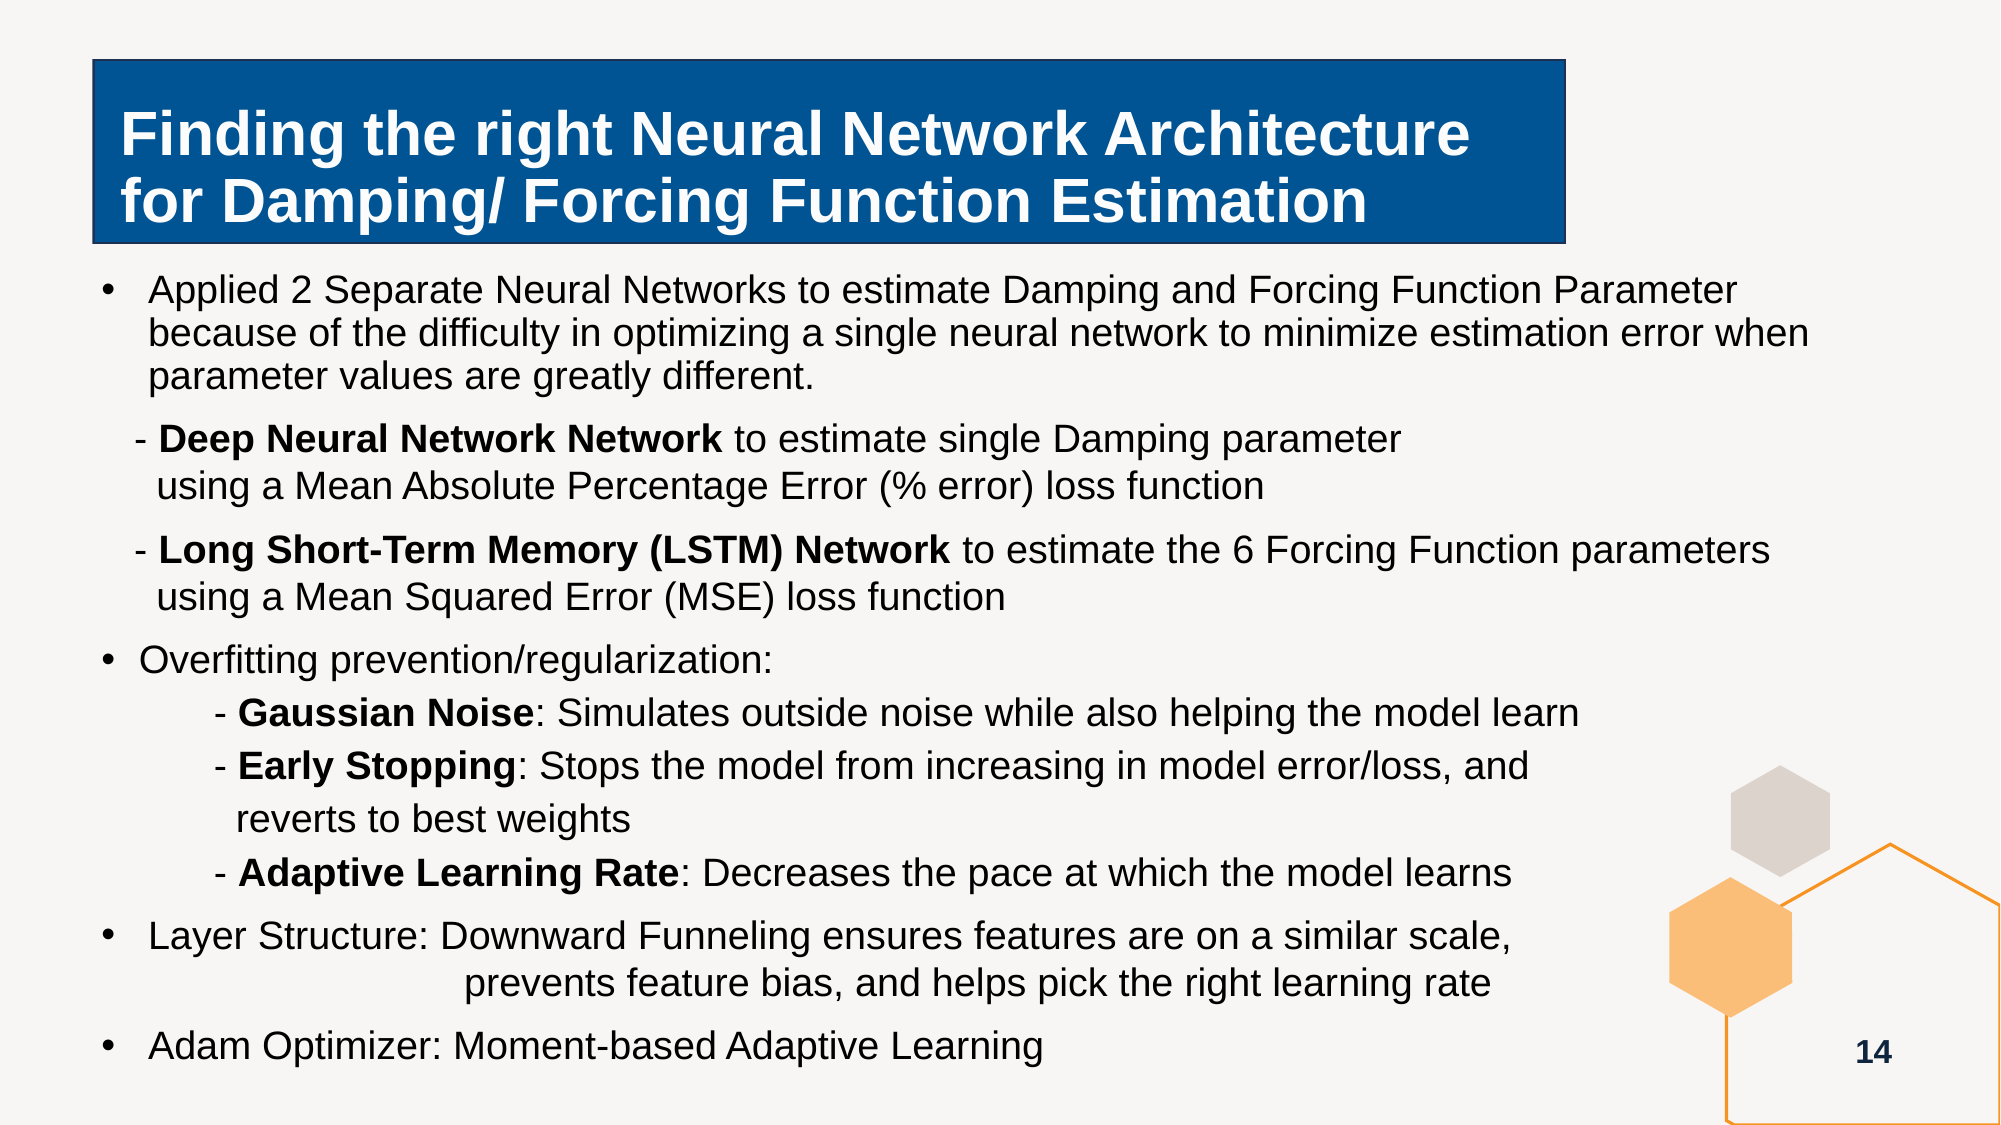

# Finding the right Neural Network Architecture for Damping/ Forcing Function Estimation
Applied 2 Separate Neural Networks to estimate Damping and Forcing Function Parameter because of the difficulty in optimizing a single neural network to minimize estimation error when parameter values are greatly different.
   - Deep Neural Network Network to estimate single Damping parameter
     using a Mean Absolute Percentage Error (% error) loss function
   - Long Short-Term Memory (LSTM) Network to estimate the 6 Forcing Function parameters
     using a Mean Squared Error (MSE) loss function
Overfitting prevention/regularization:
- Gaussian Noise: Simulates outside noise while also helping the model learn
- Early Stopping: Stops the model from increasing in model error/loss, and
  reverts to best weights
- Adaptive Learning Rate: Decreases the pace at which the model learns
Layer Structure: Downward Funneling ensures features are on a similar scale,
                                 prevents feature bias, and helps pick the right learning rate
Adam Optimizer: Moment-based Adaptive Learning
14